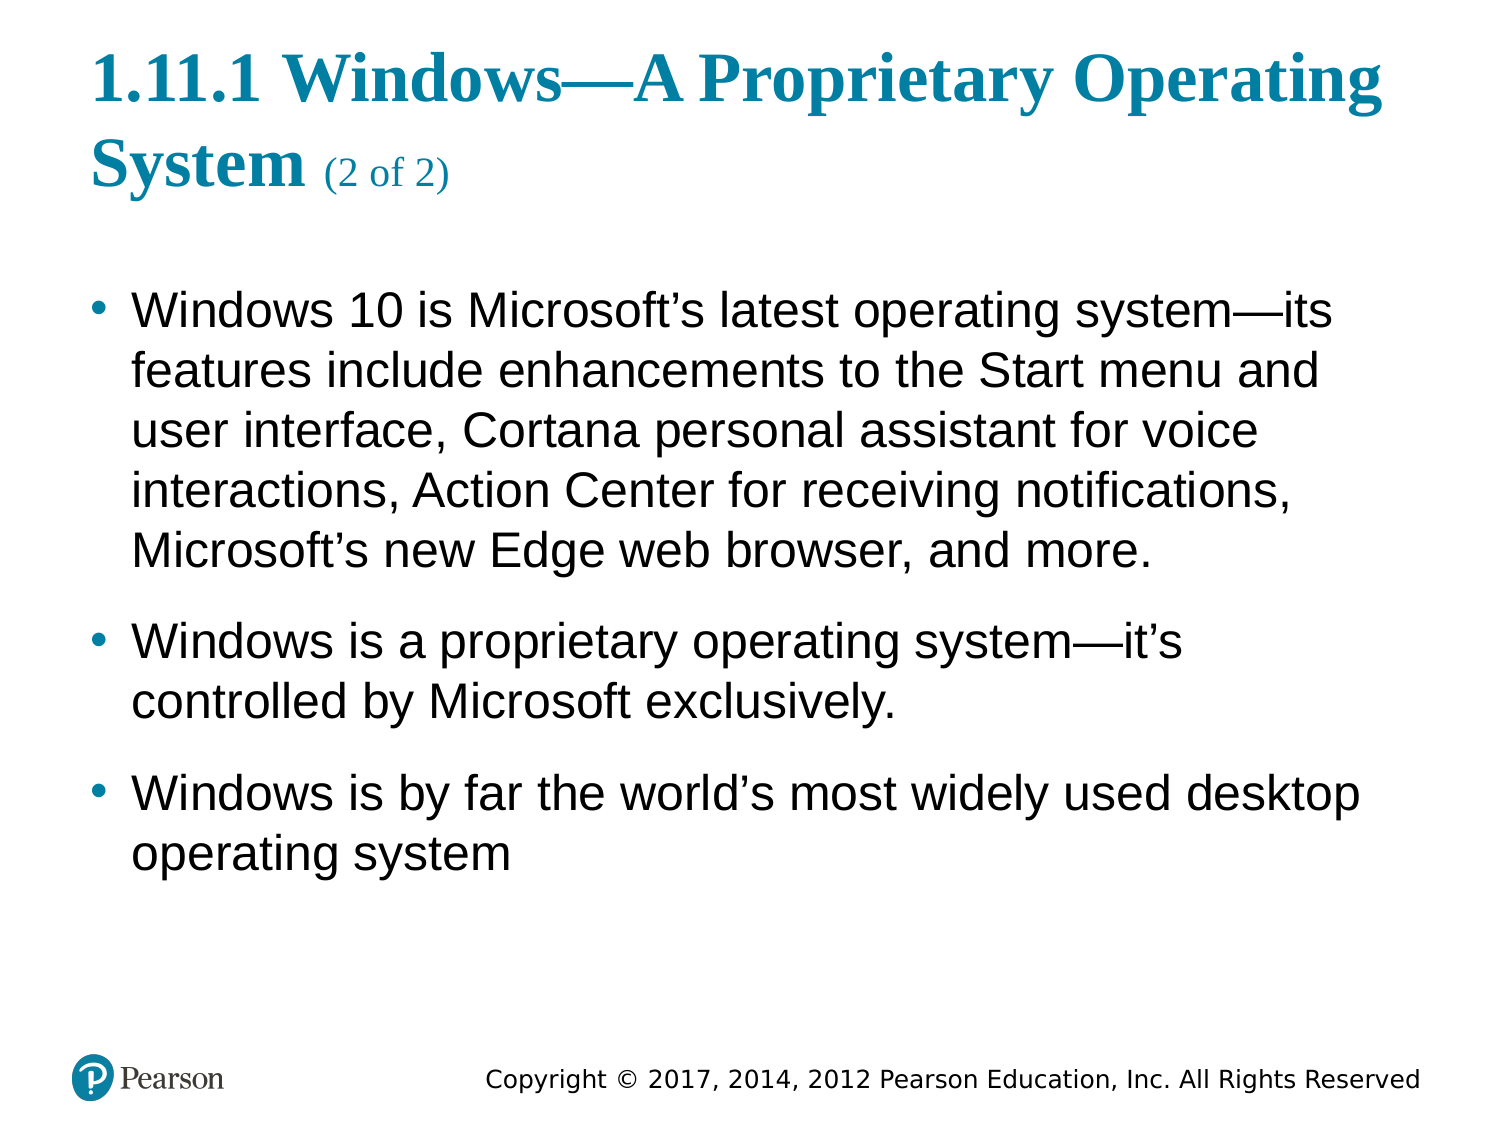

# 1.11.1 Windows—A Proprietary Operating System (2 of 2)
Windows 10 is Microsoft’s latest operating system—its features include enhancements to the Start menu and user interface, Cortana personal assistant for voice interactions, Action Center for receiving notifications, Microsoft’s new Edge web browser, and more.
Windows is a proprietary operating system—it’s controlled by Microsoft exclusively.
Windows is by far the world’s most widely used desktop operating system